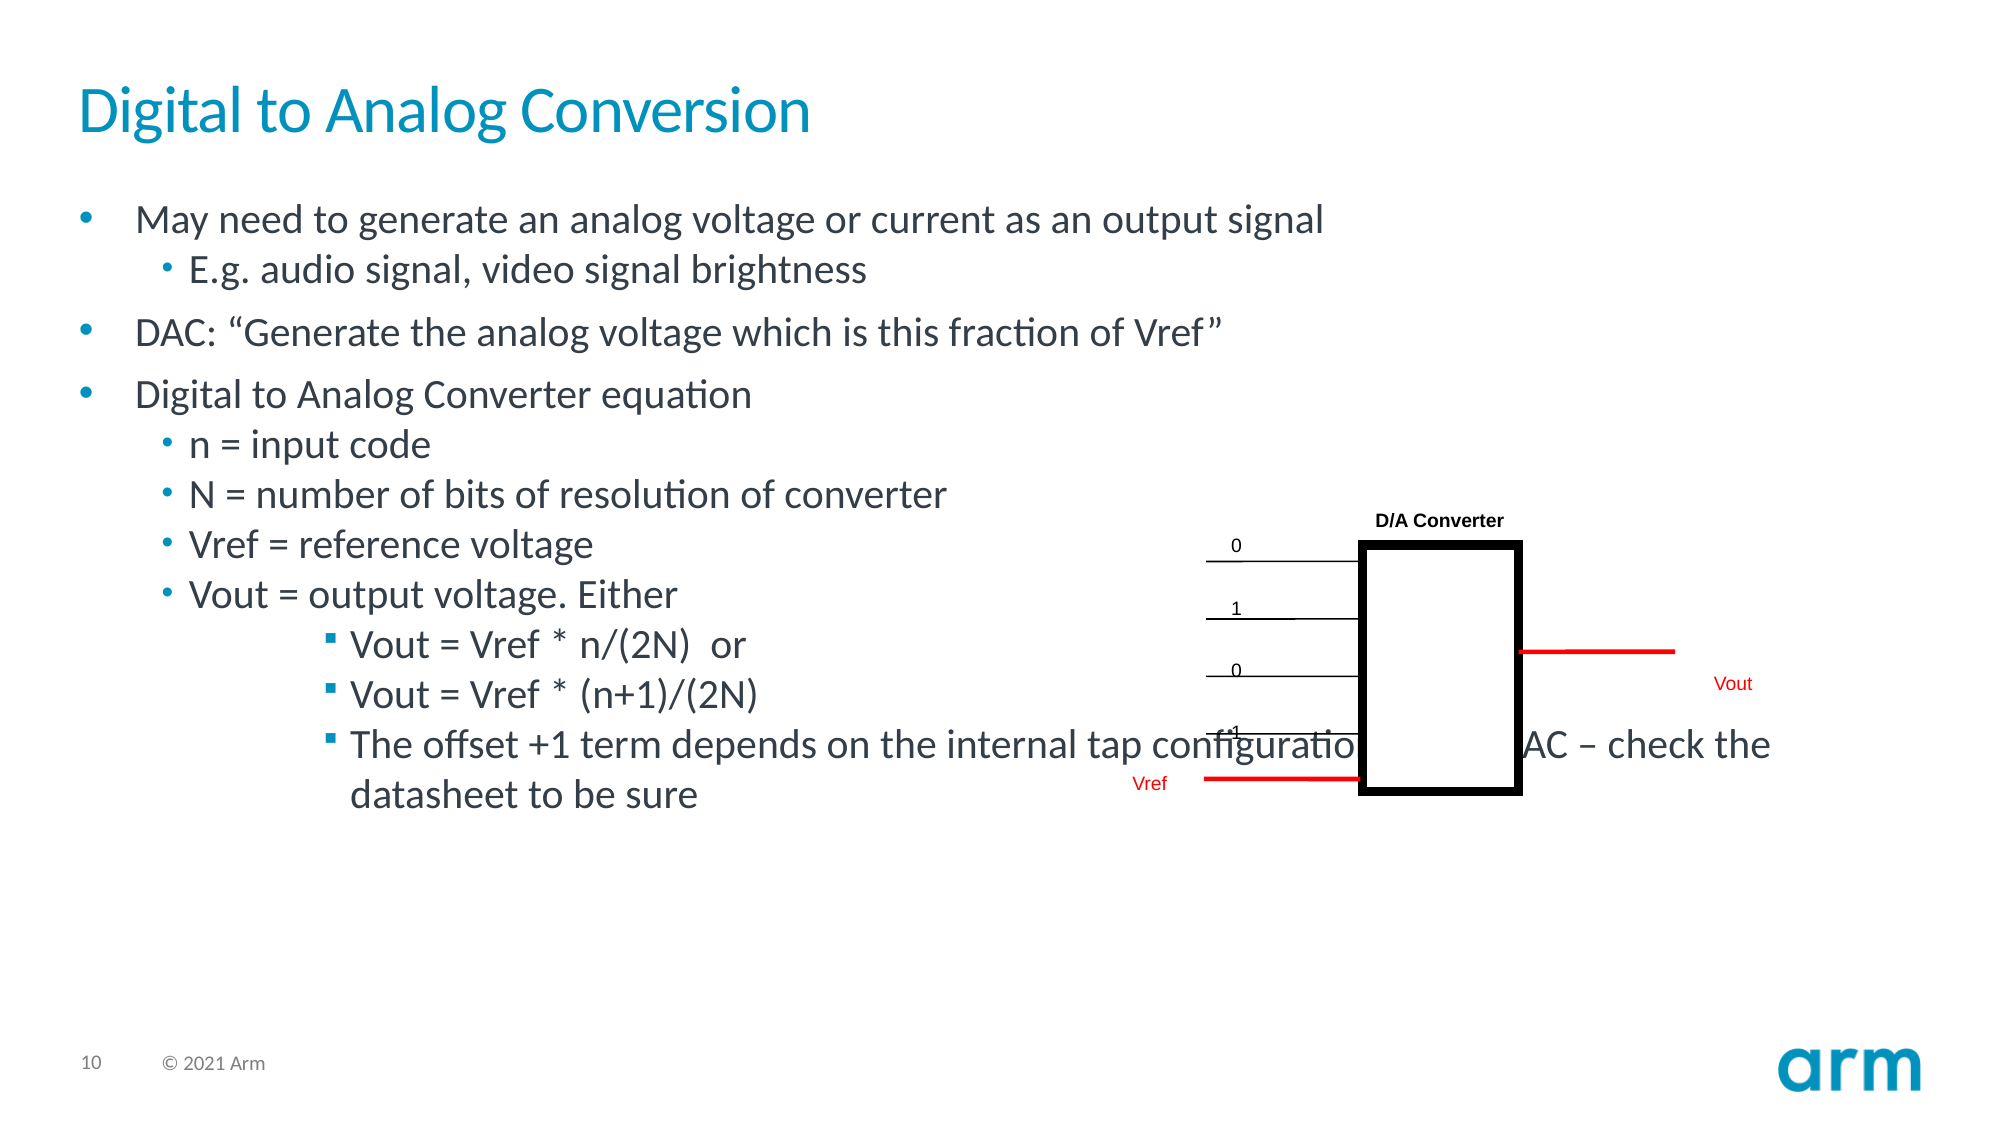

# Digital to Analog Conversion
May need to generate an analog voltage or current as an output signal
E.g. audio signal, video signal brightness
DAC: “Generate the analog voltage which is this fraction of Vref”
Digital to Analog Converter equation
n = input code
N = number of bits of resolution of converter
Vref = reference voltage
Vout = output voltage. Either
Vout = Vref * n/(2N)  or
Vout = Vref * (n+1)/(2N)
The offset +1 term depends on the internal tap configuration of the DAC – check the datasheet to be sure
D/A Converter
0
1
0
1

Vout

Vref